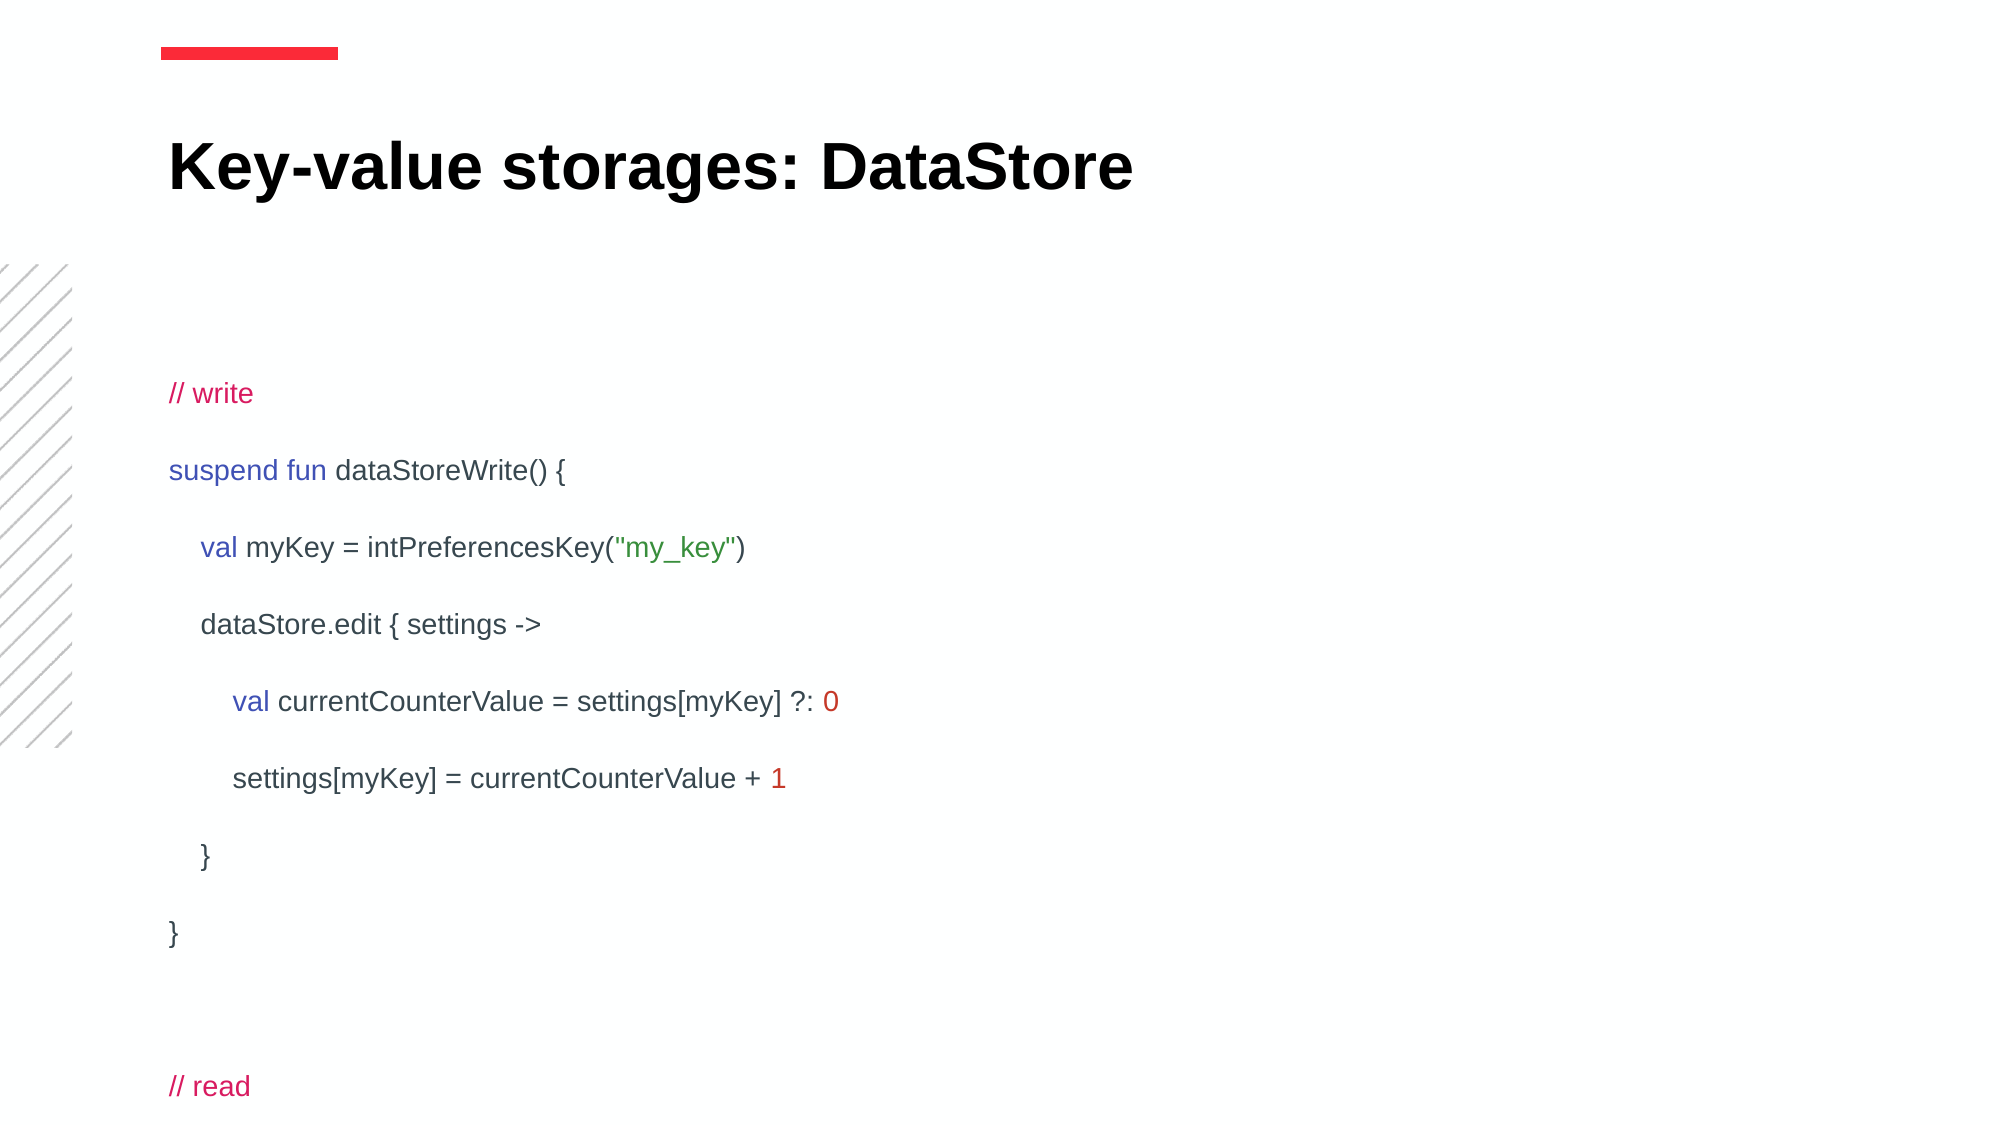

Key-value storages: DataStore
// write
suspend fun dataStoreWrite() {
    val myKey = intPreferencesKey("my_key")
    dataStore.edit { settings ->
        val currentCounterValue = settings[myKey] ?: 0
        settings[myKey] = currentCounterValue + 1
    }
}

// read
suspend fun dataStoreRead() {
    val myKey = intPreferencesKey("my_key")
    val prefFlow: Flow<Int> = dataStore.data
            .map { preferences -> preferences[myKey] ?: 0 }
    prefFlow.collect { value: Int -> Log.d(TAG, "storeResult: $value") }
}
33